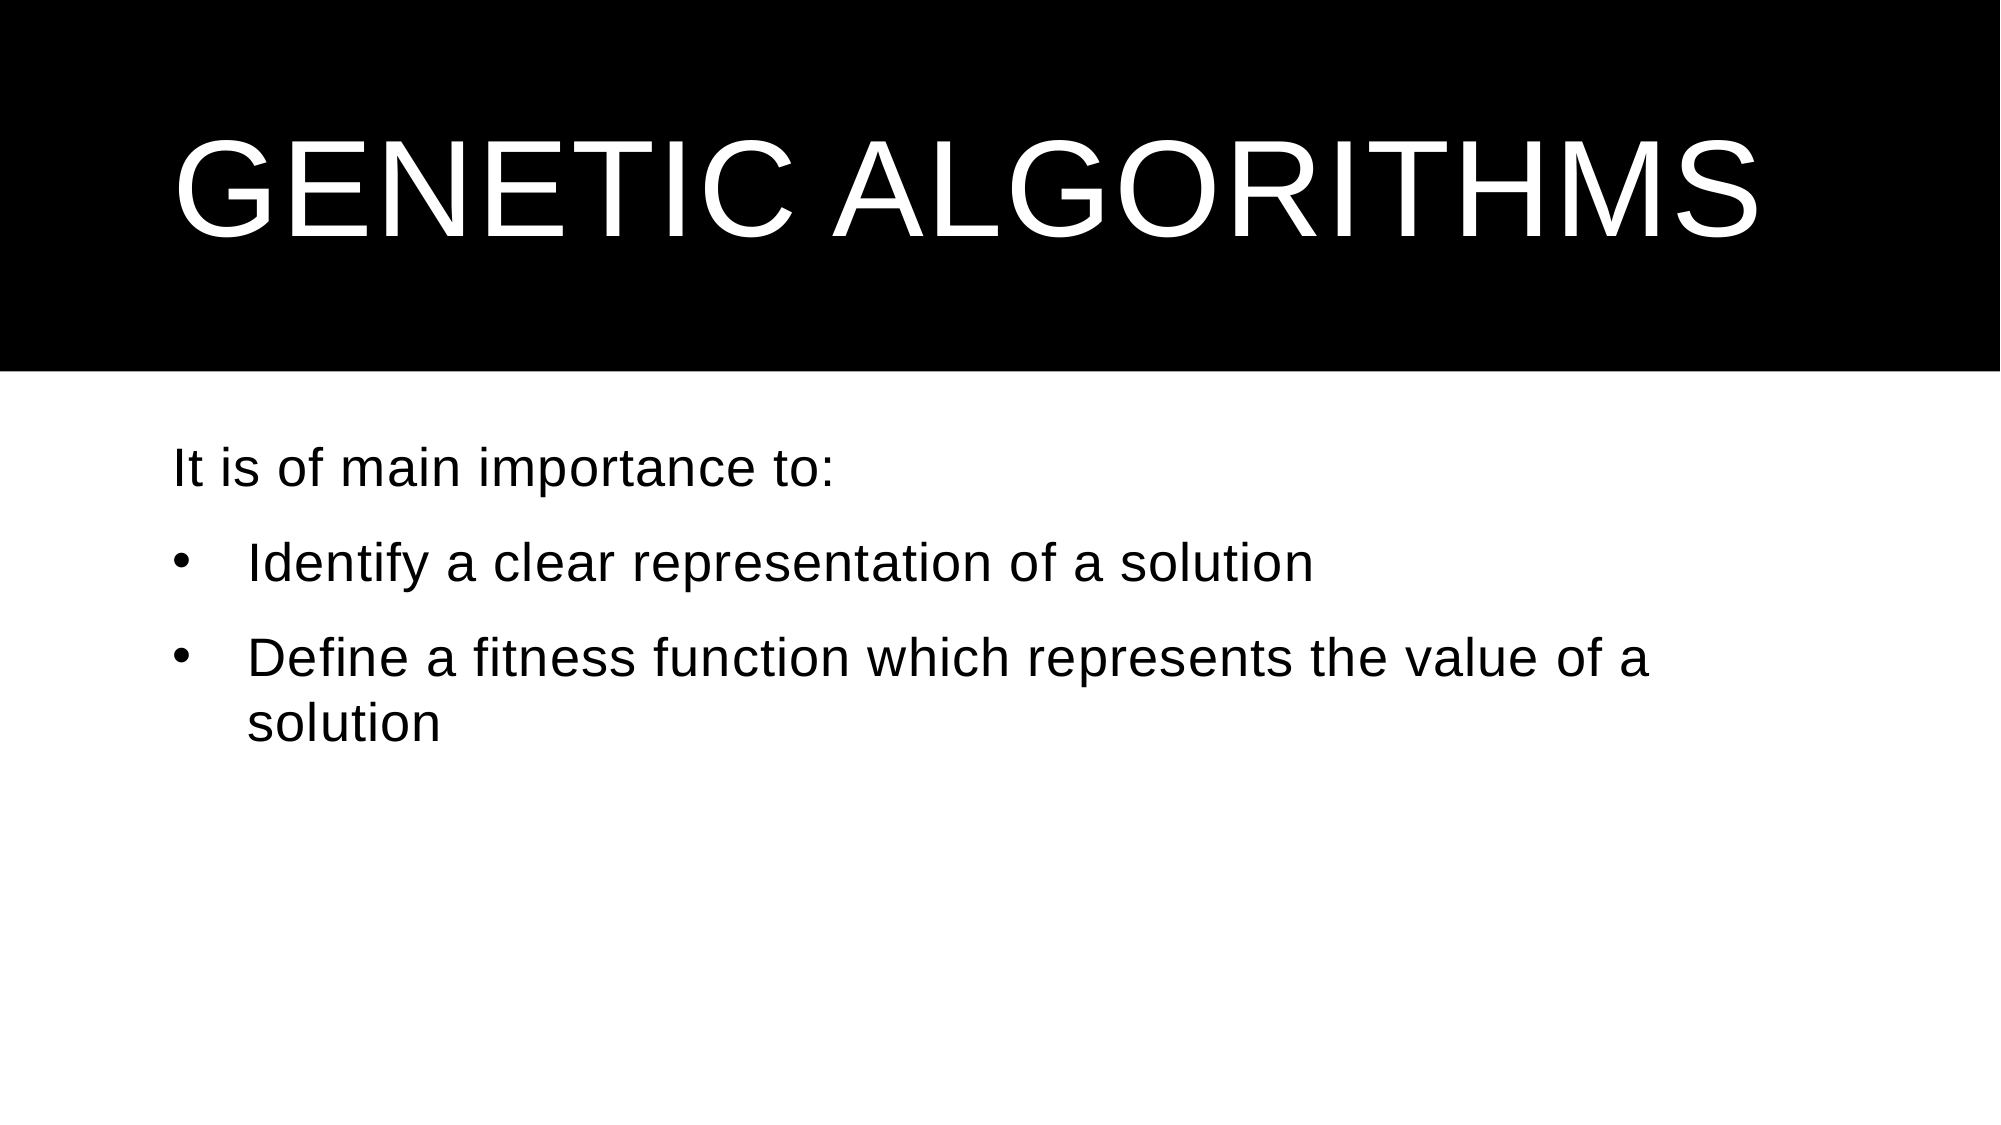

# Genetic algorithms
It is of main importance to:
Identify a clear representation of a solution
Define a fitness function which represents the value of a solution